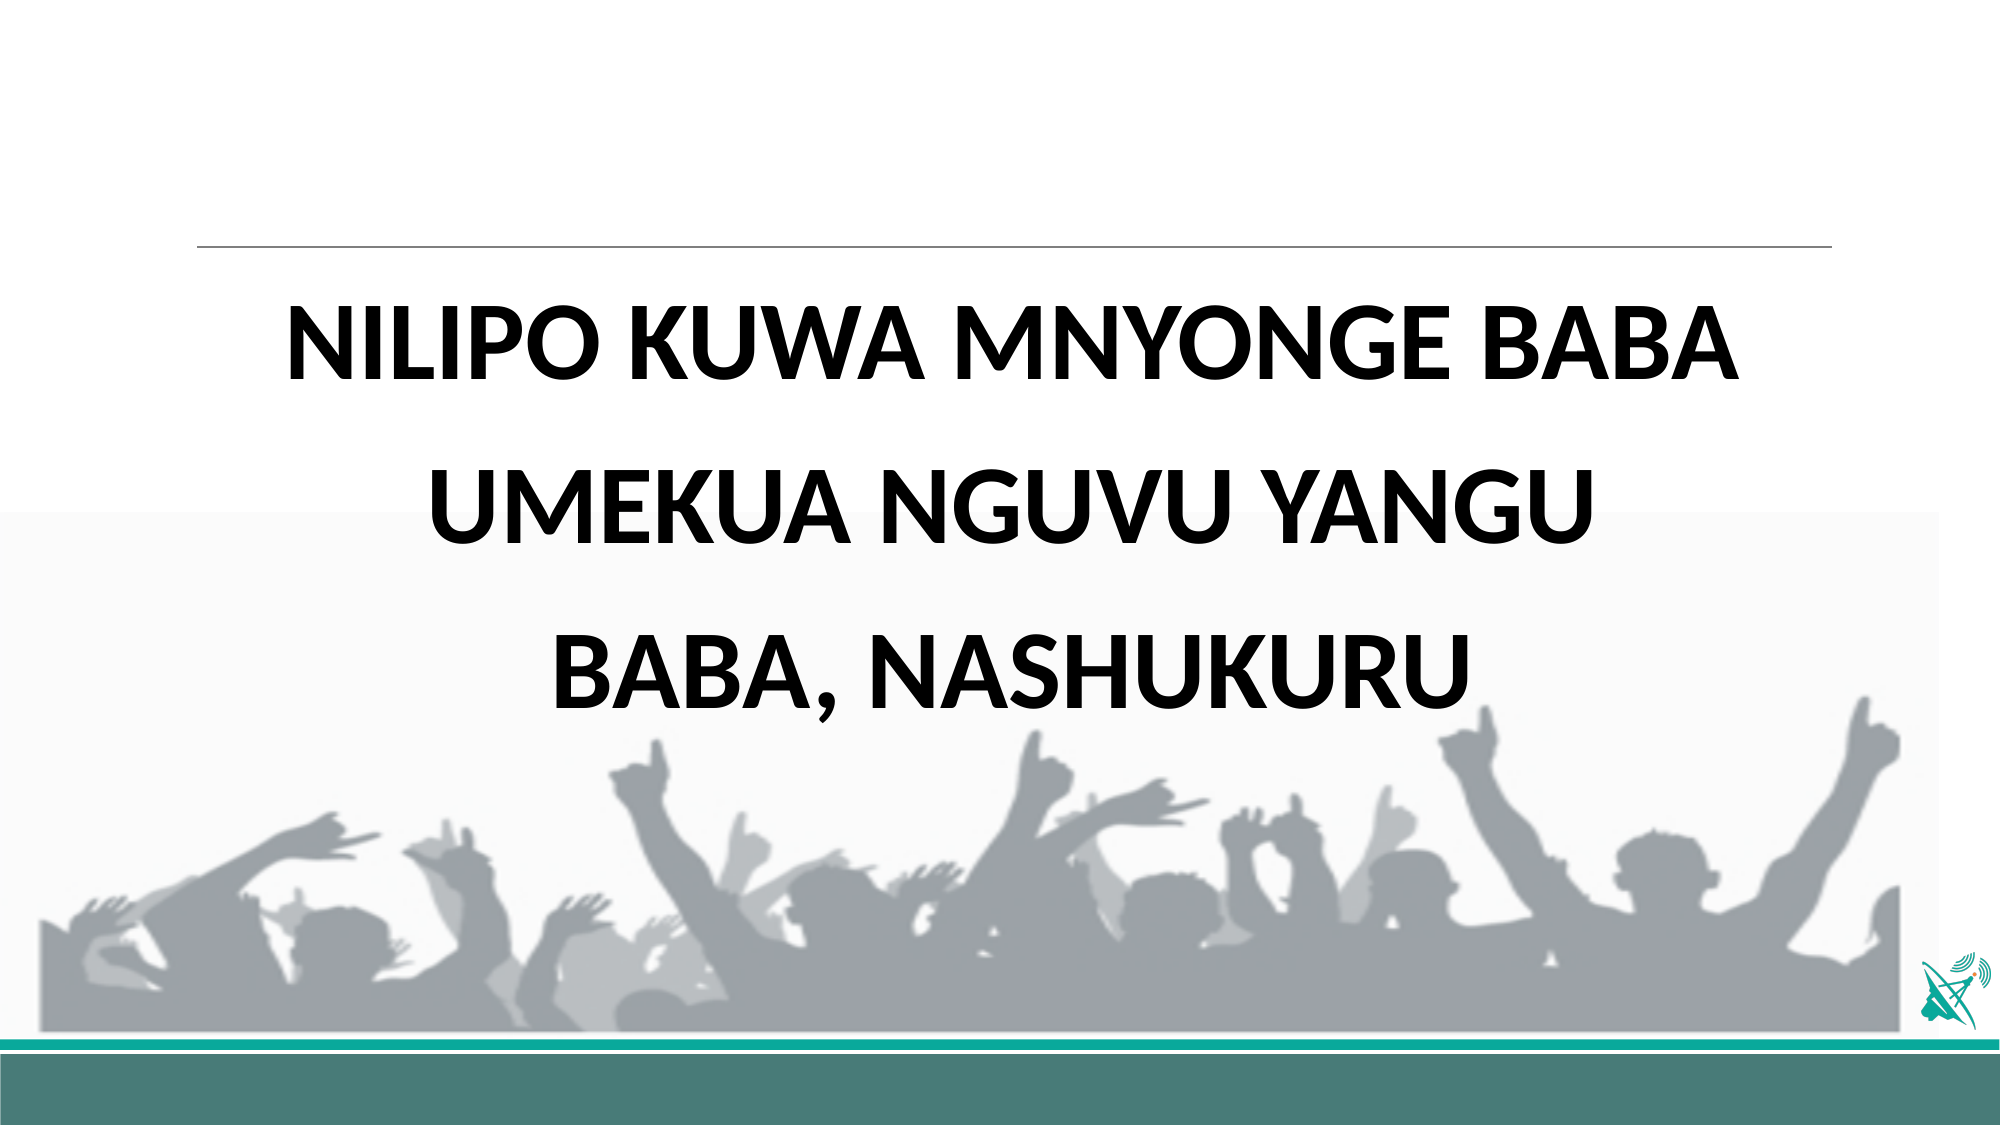

NILIPO KUWA MNYONGE BABA
UMEKUA NGUVU YANGU
BABA, NASHUKURU